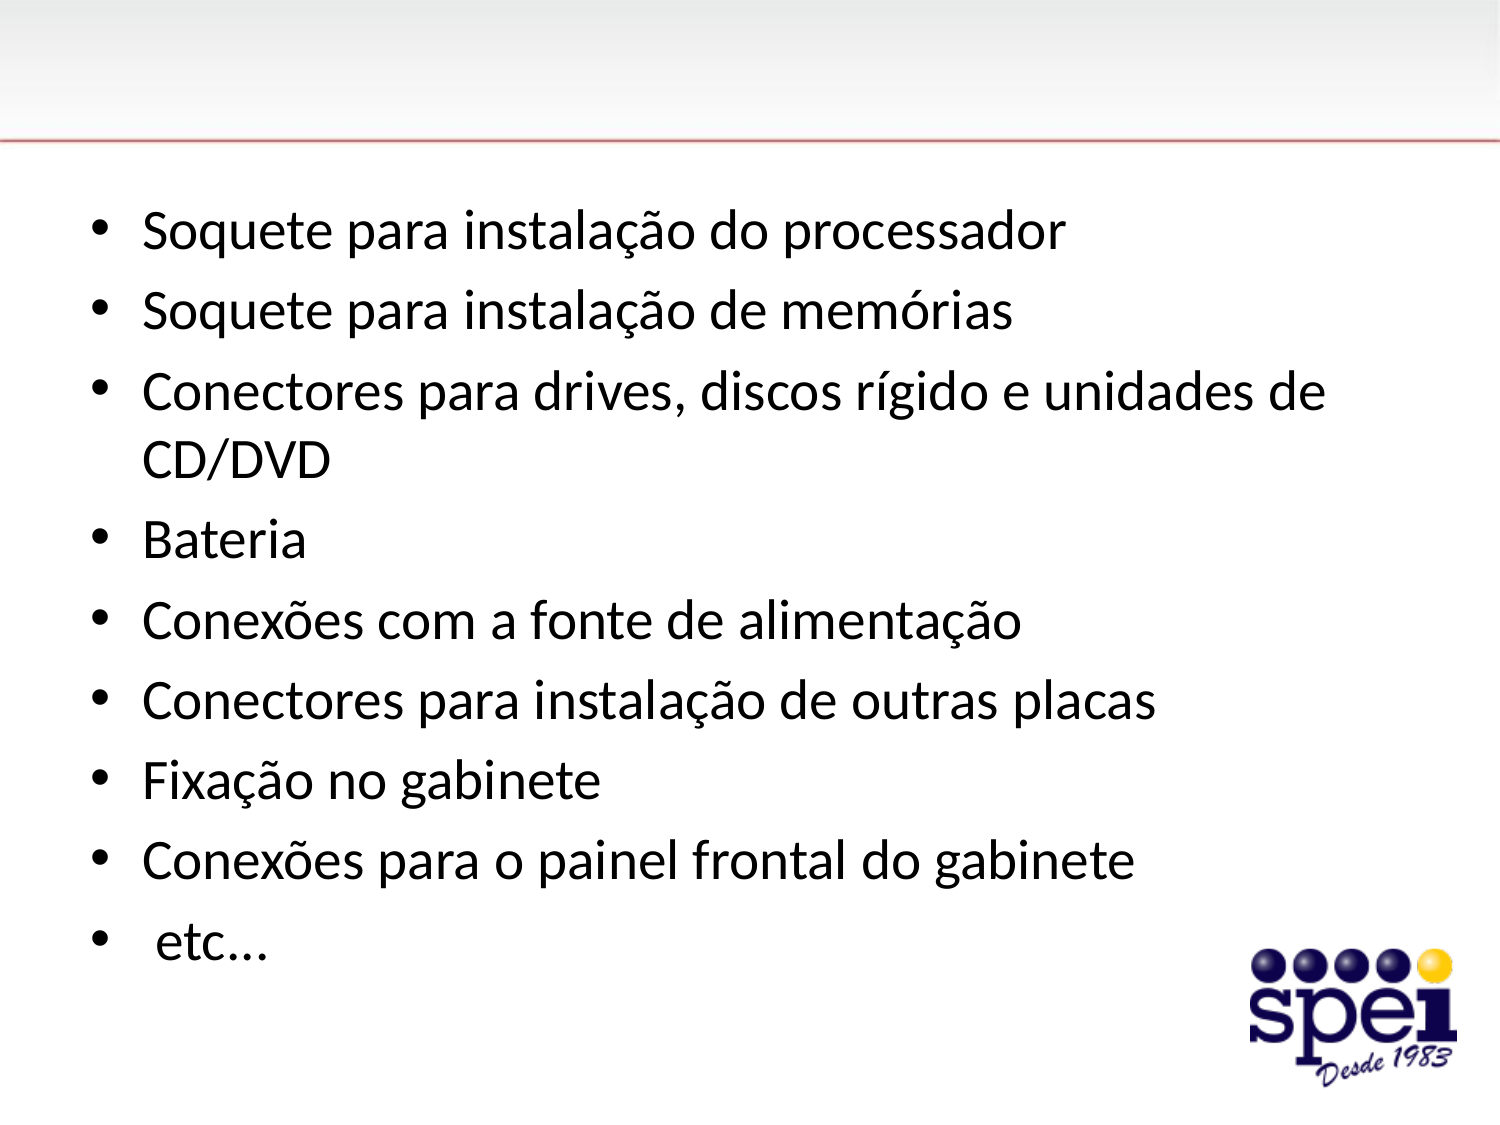

#
Soquete para instalação do processador
Soquete para instalação de memórias
Conectores para drives, discos rígido e unidades de CD/DVD
Bateria
Conexões com a fonte de alimentação
Conectores para instalação de outras placas
Fixação no gabinete
Conexões para o painel frontal do gabinete
 etc...